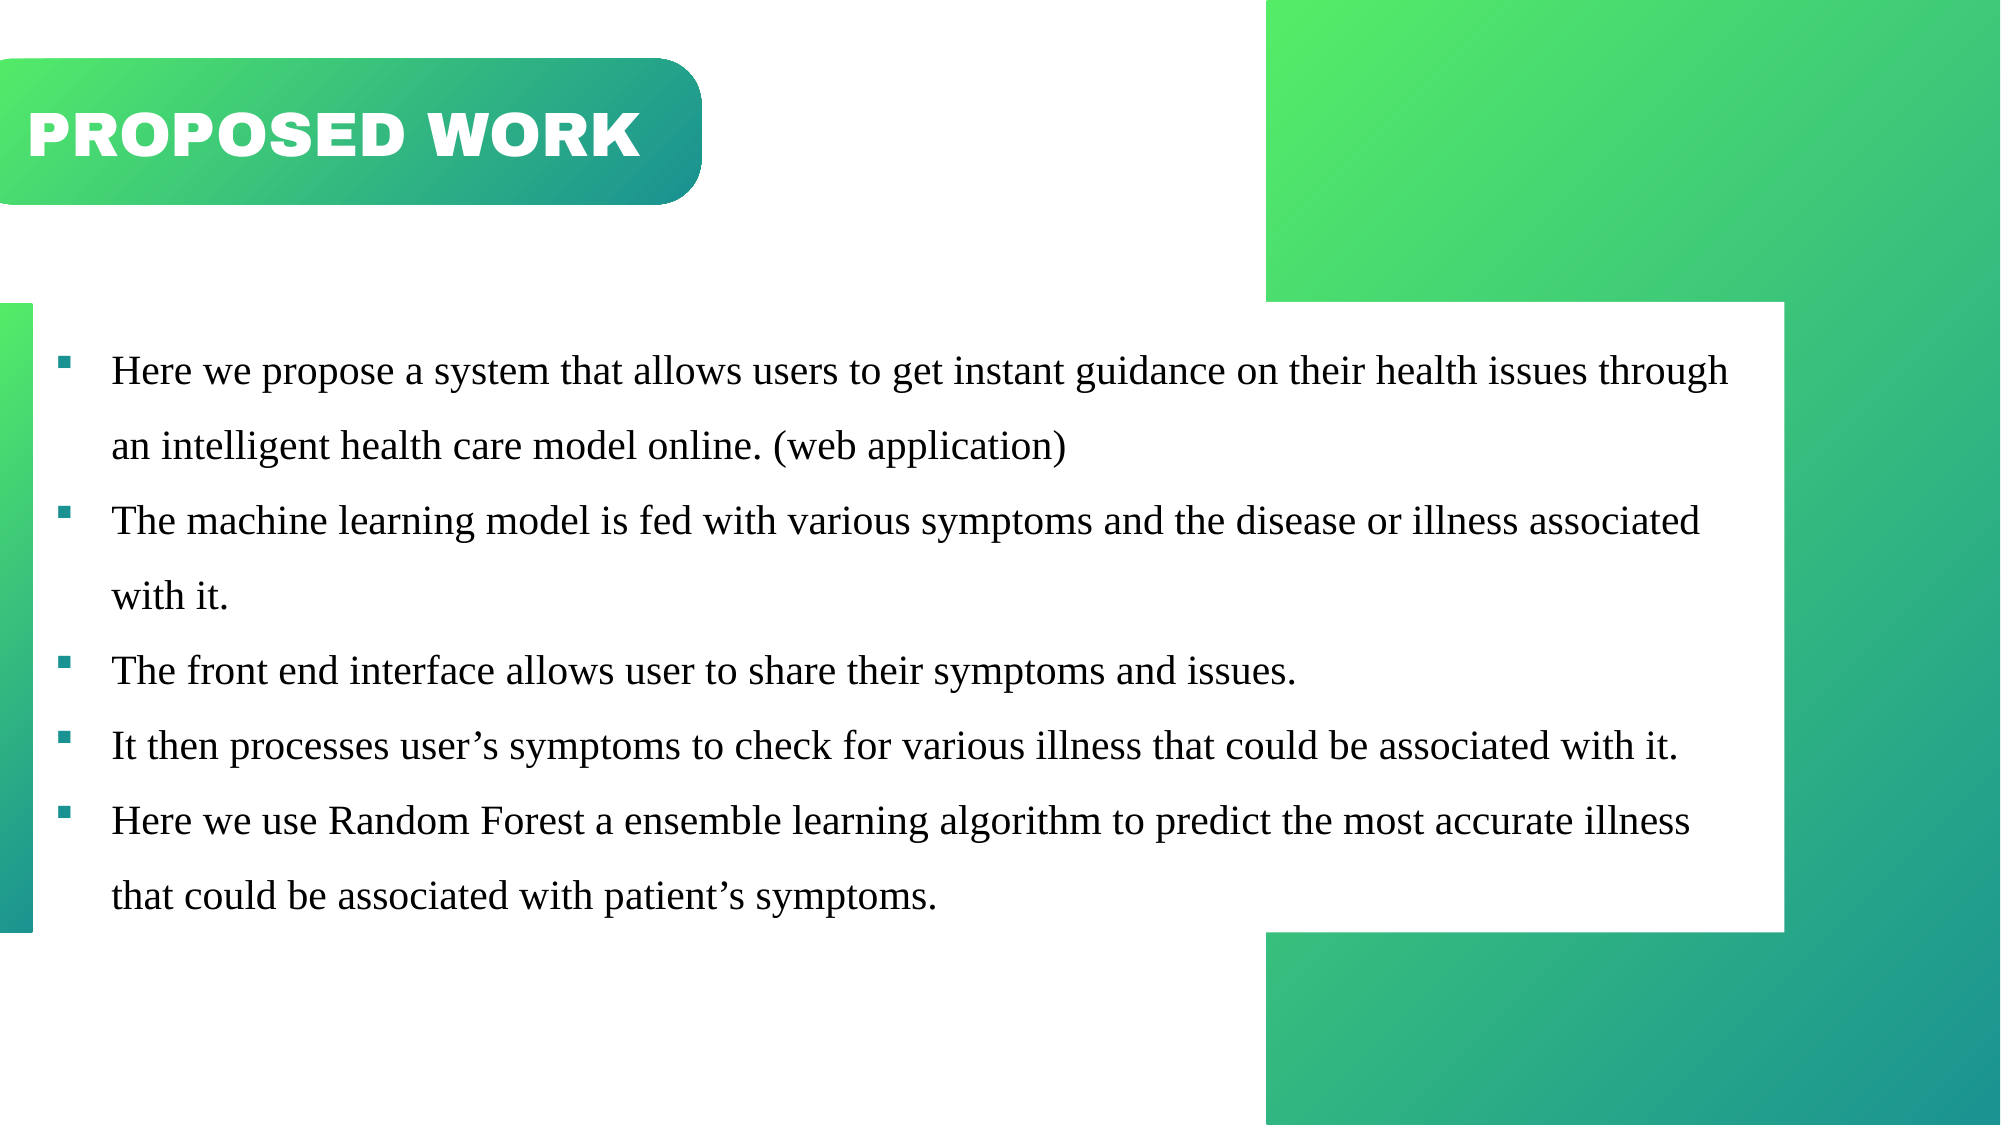

PROPOSED WORK

Here we propose a system that allows users to get instant guidance on their health issues through an intelligent health care model online. (web application)
The machine learning model is fed with various symptoms and the disease or illness associated with it.
The front end interface allows user to share their symptoms and issues.
It then processes user’s symptoms to check for various illness that could be associated with it.
Here we use Random Forest a ensemble learning algorithm to predict the most accurate illness that could be associated with patient’s symptoms.